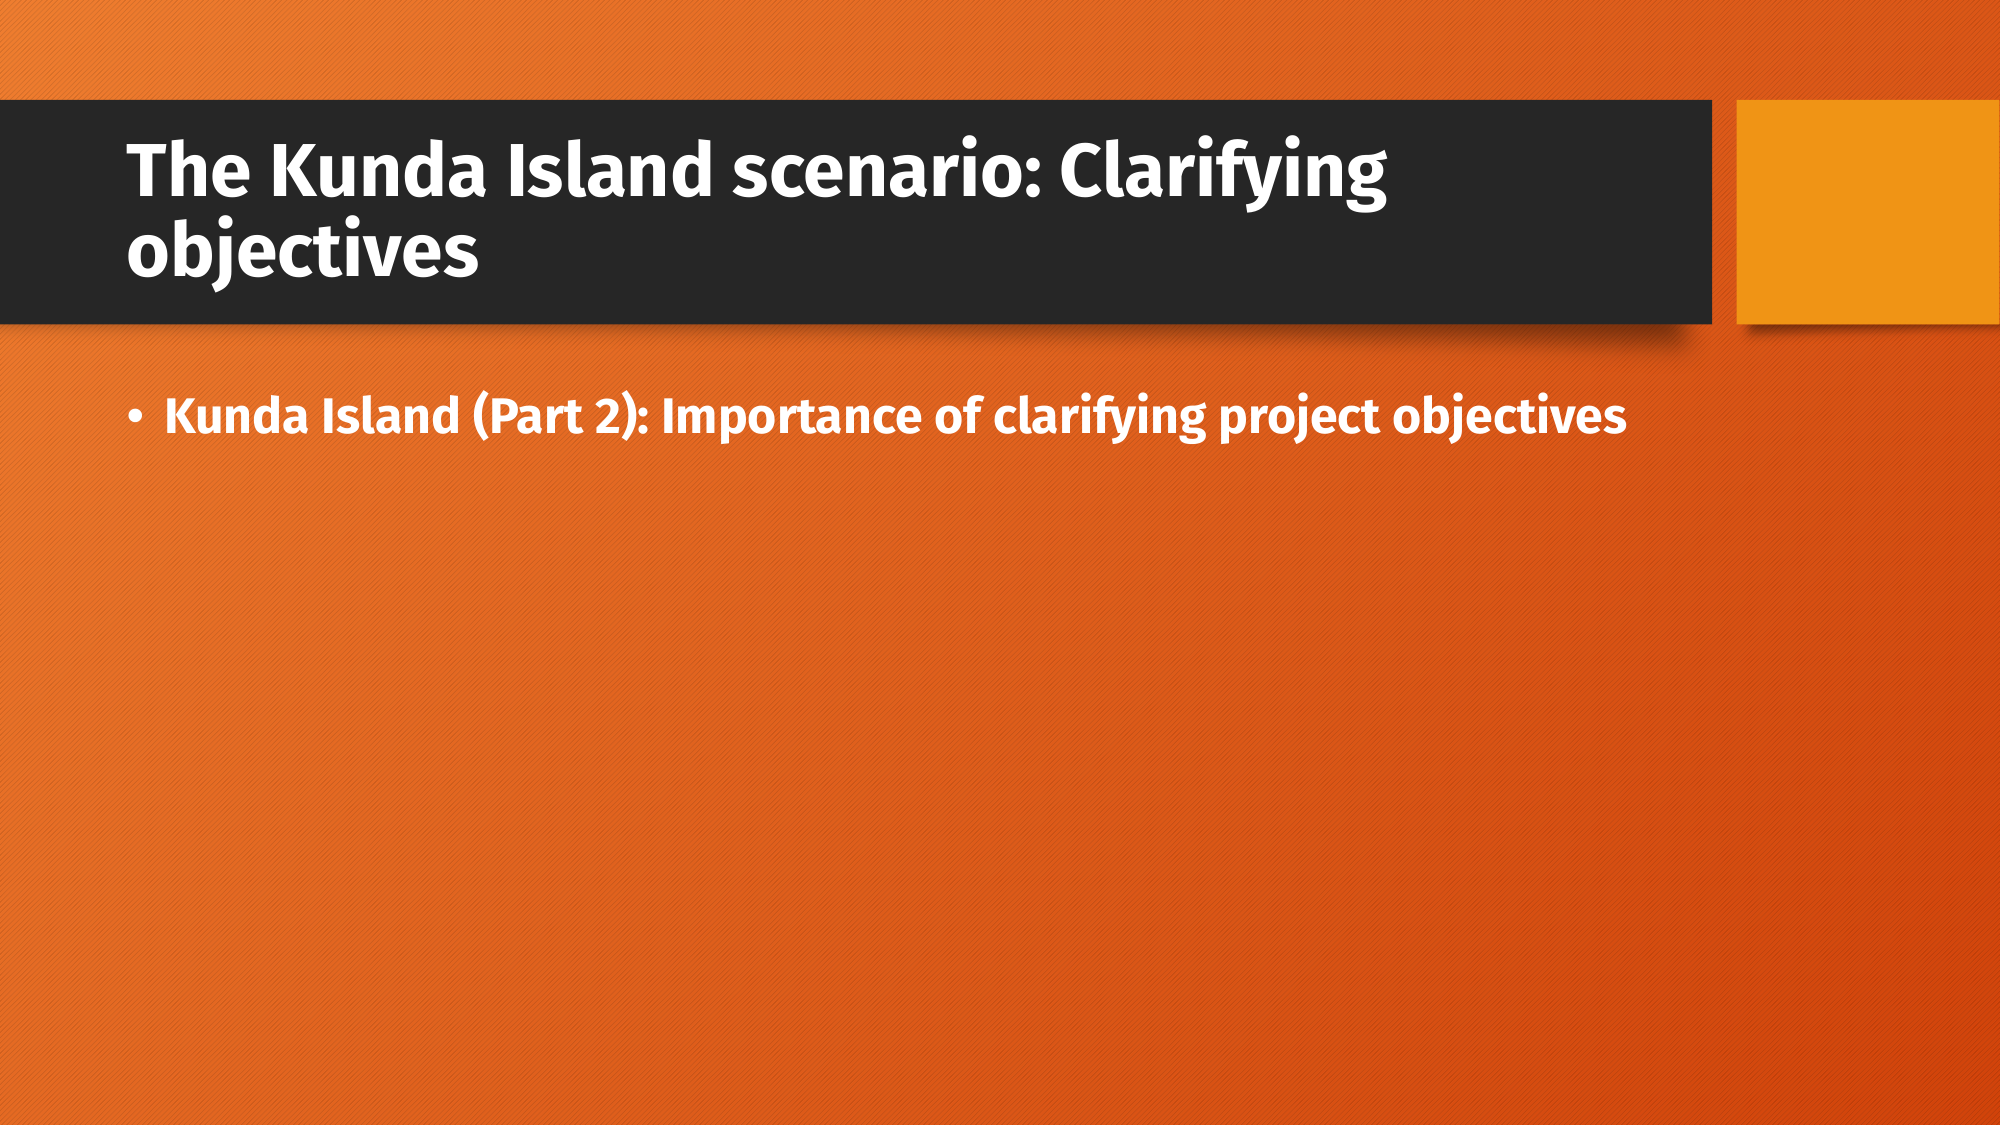

# The Kunda Island scenario: Clarifying objectives
Kunda Island (Part 2): Importance of clarifying project objectives